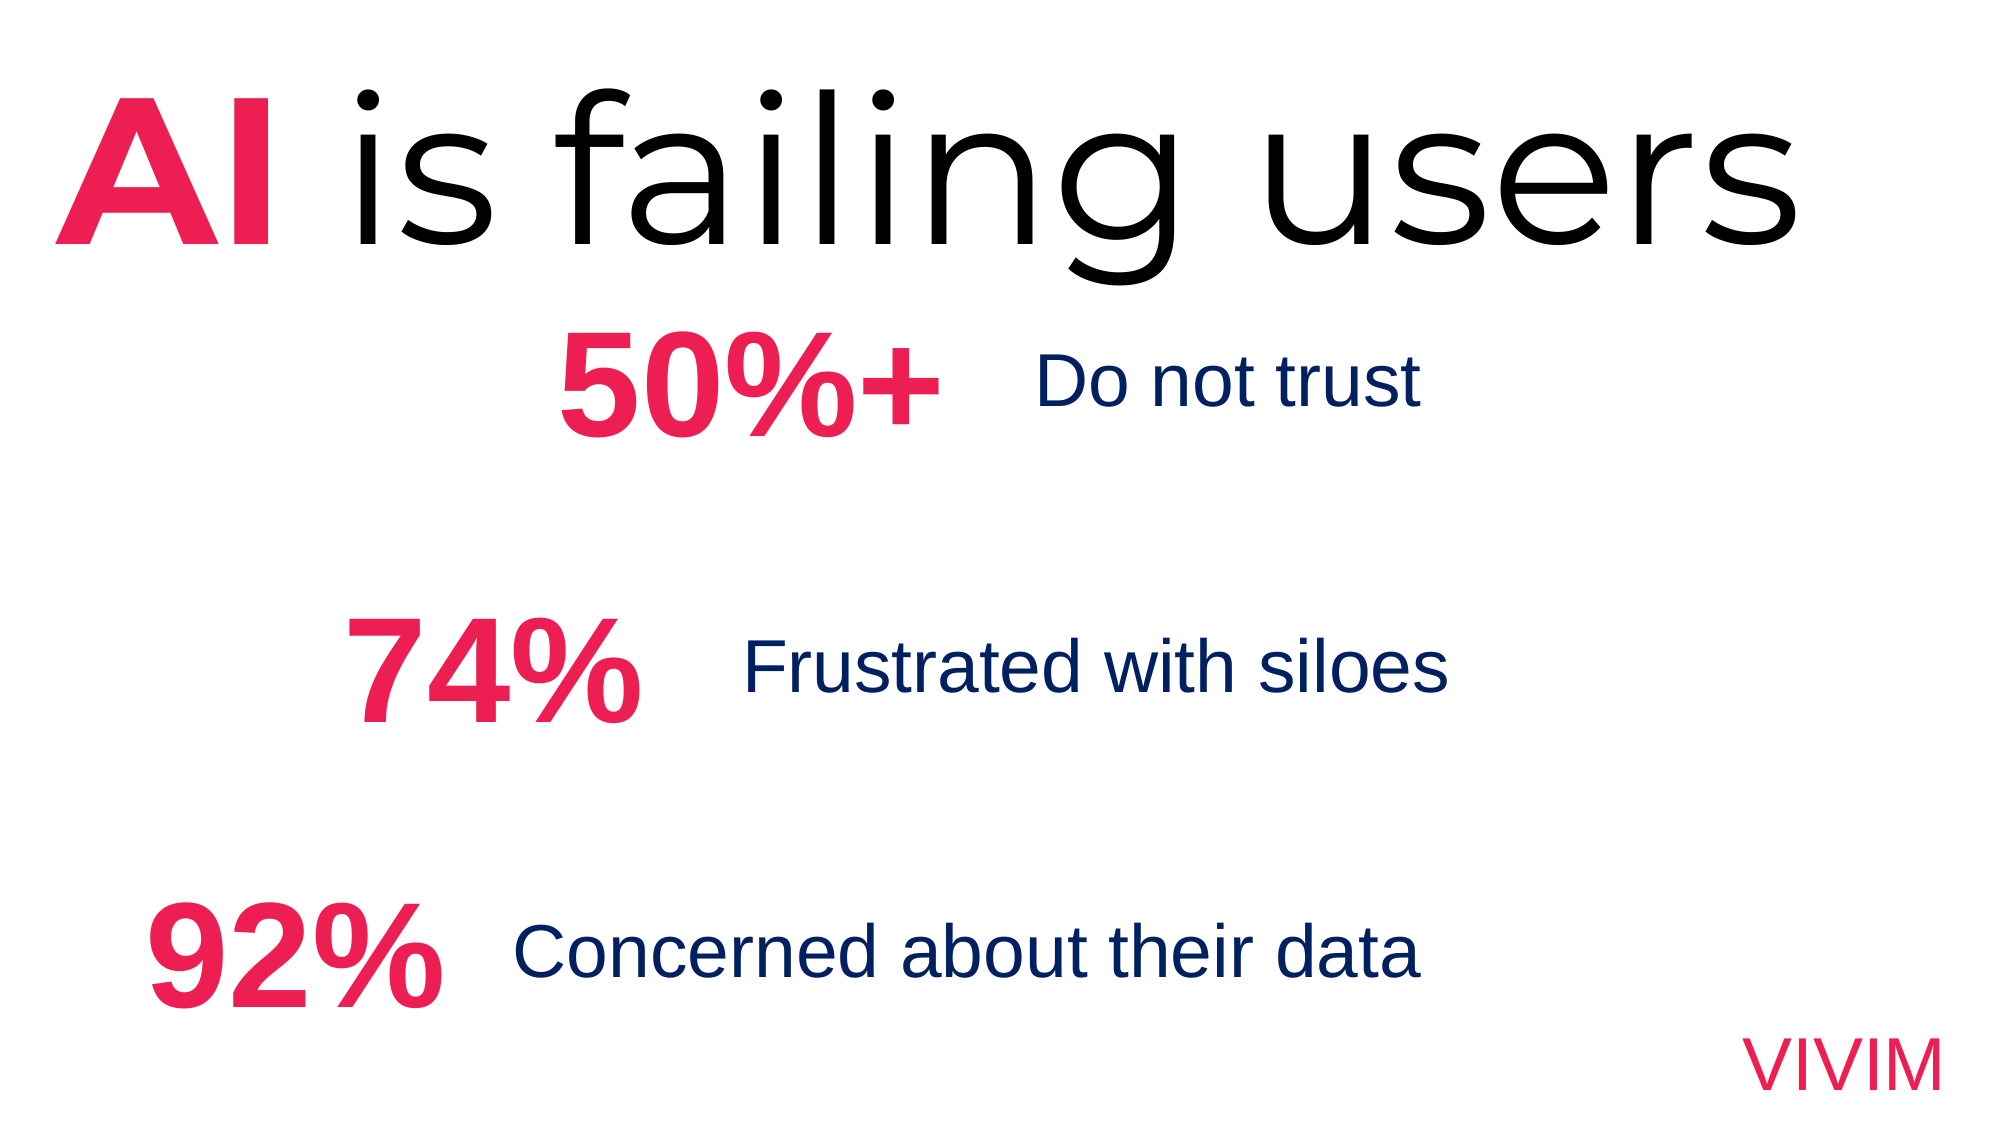

AI is failing users

50%+
Do not trust
74%
Frustrated with siloes
92%
Concerned about their data
VIVIM